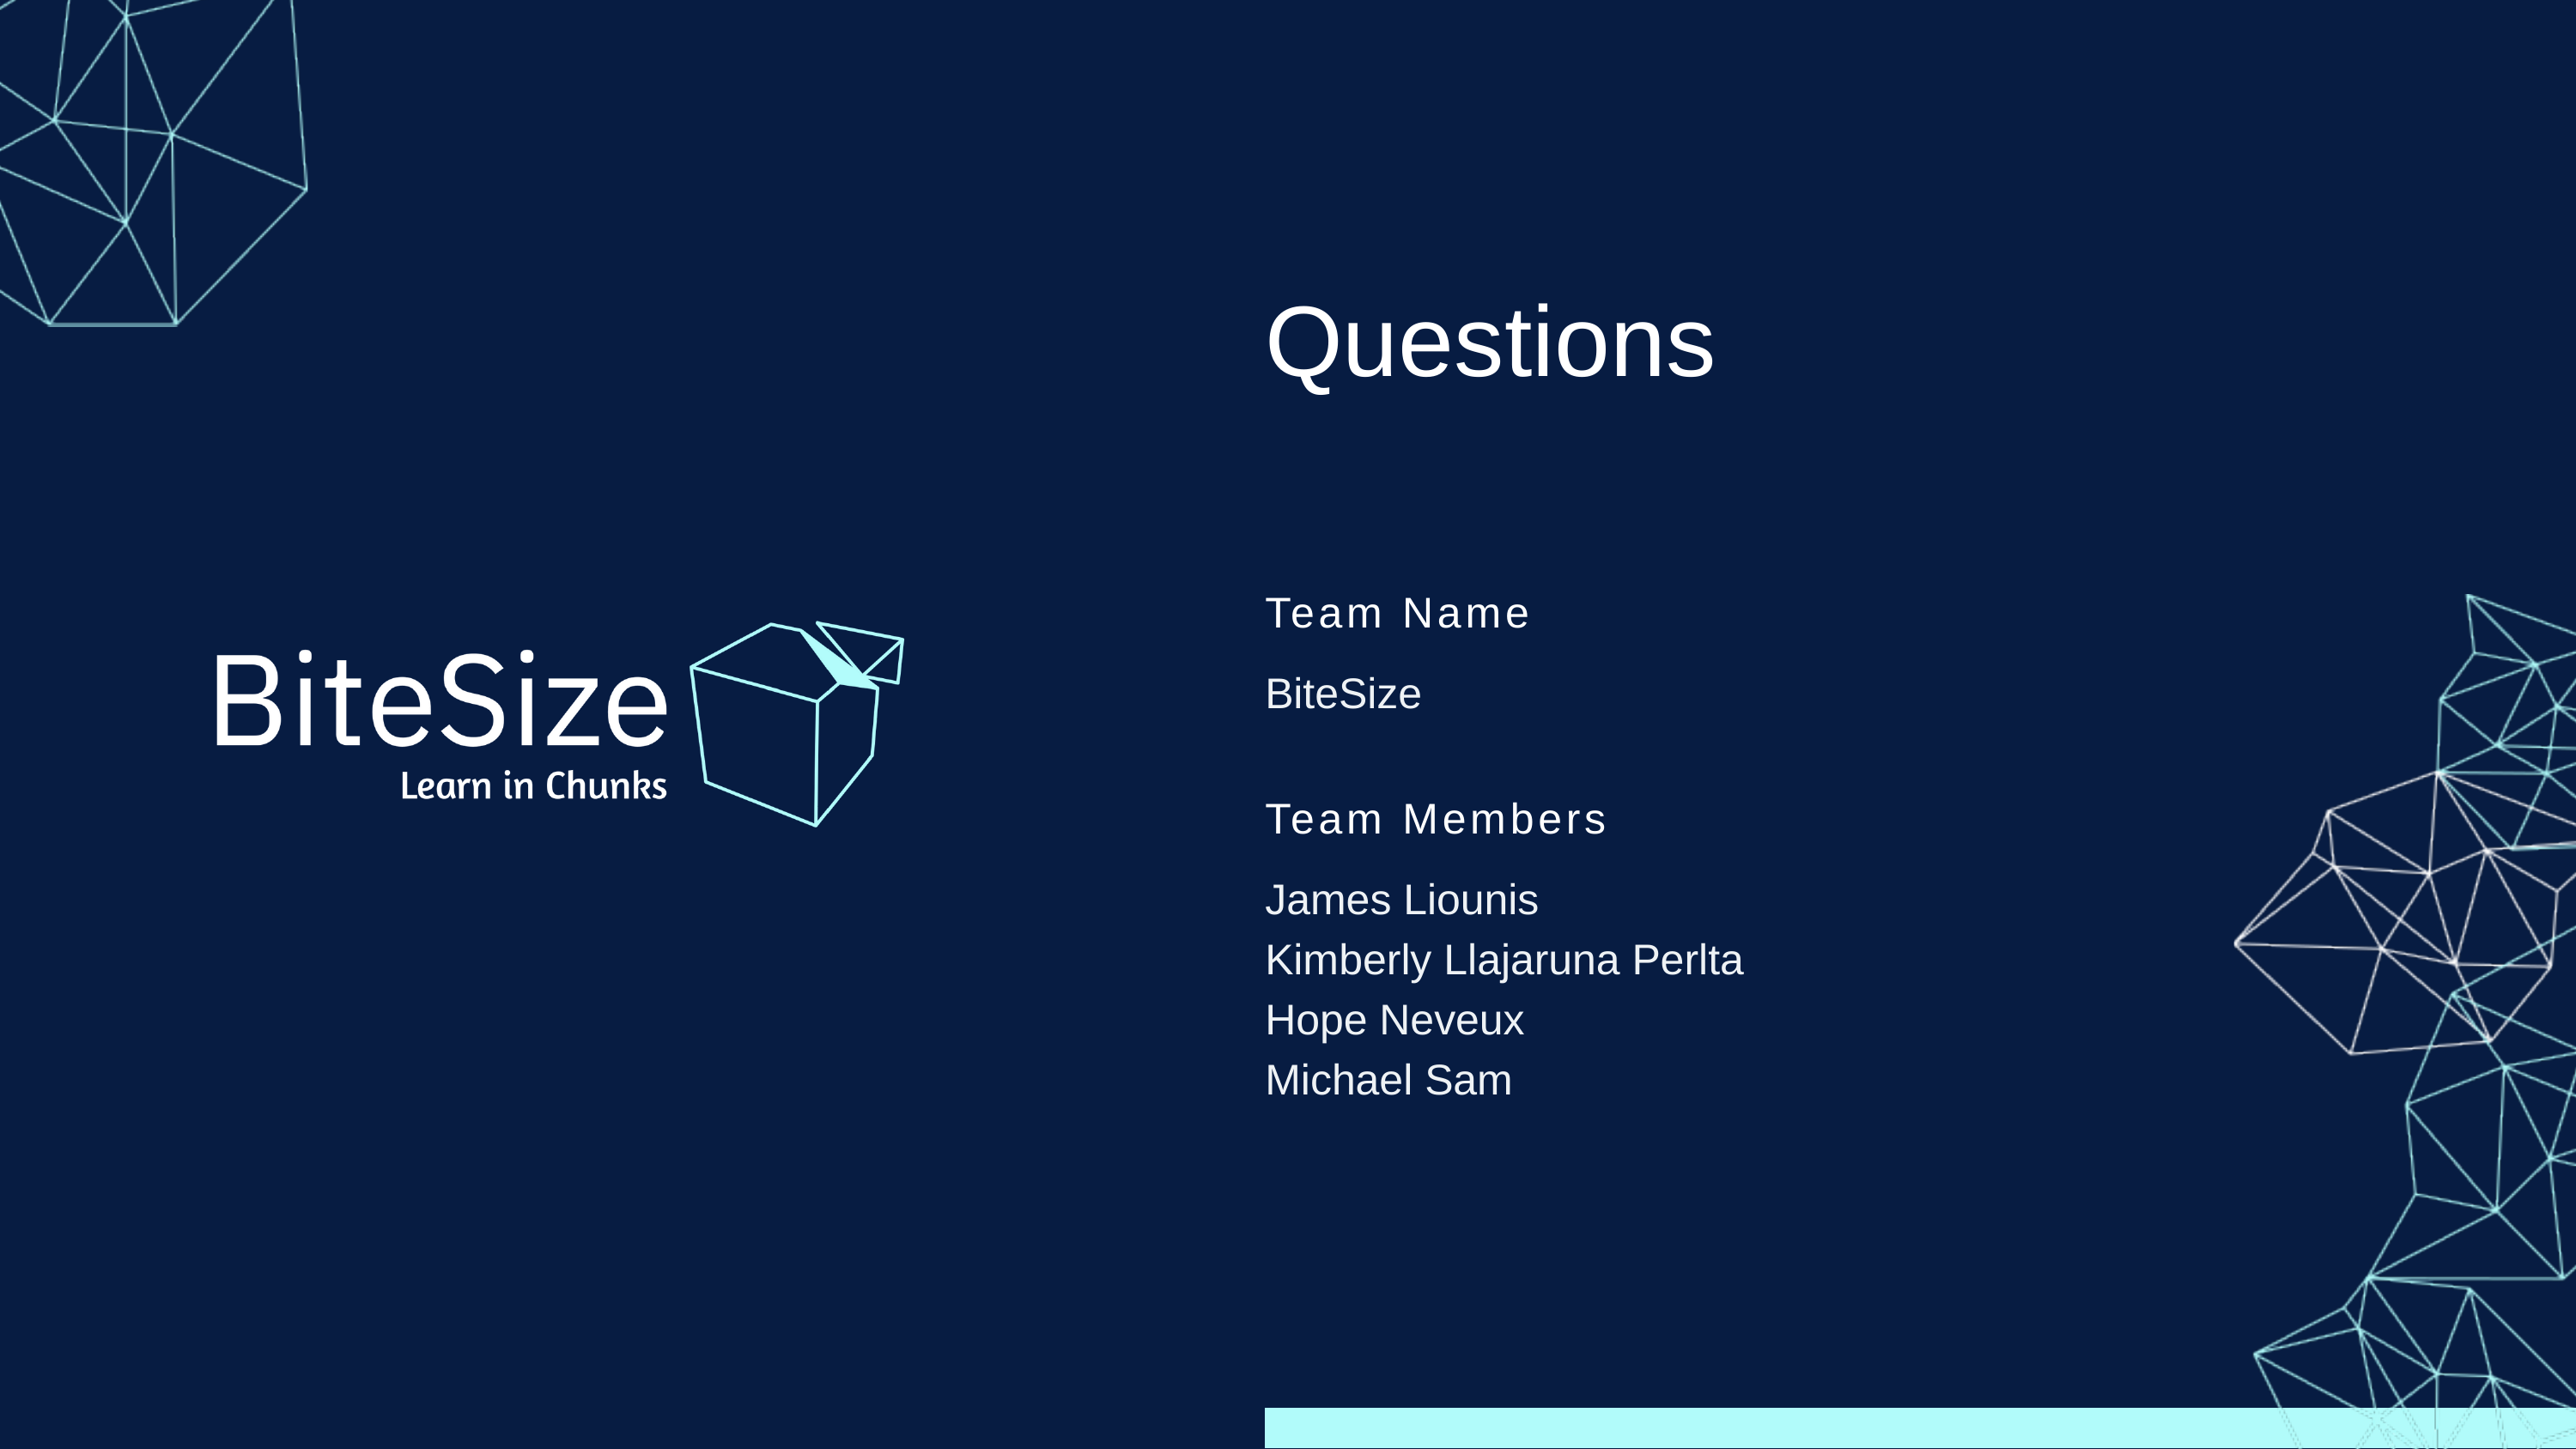

Questions
Team Name

BiteSize
Team Members
James Liounis
Kimberly Llajaruna Perlta
Hope Neveux
Michael Sam